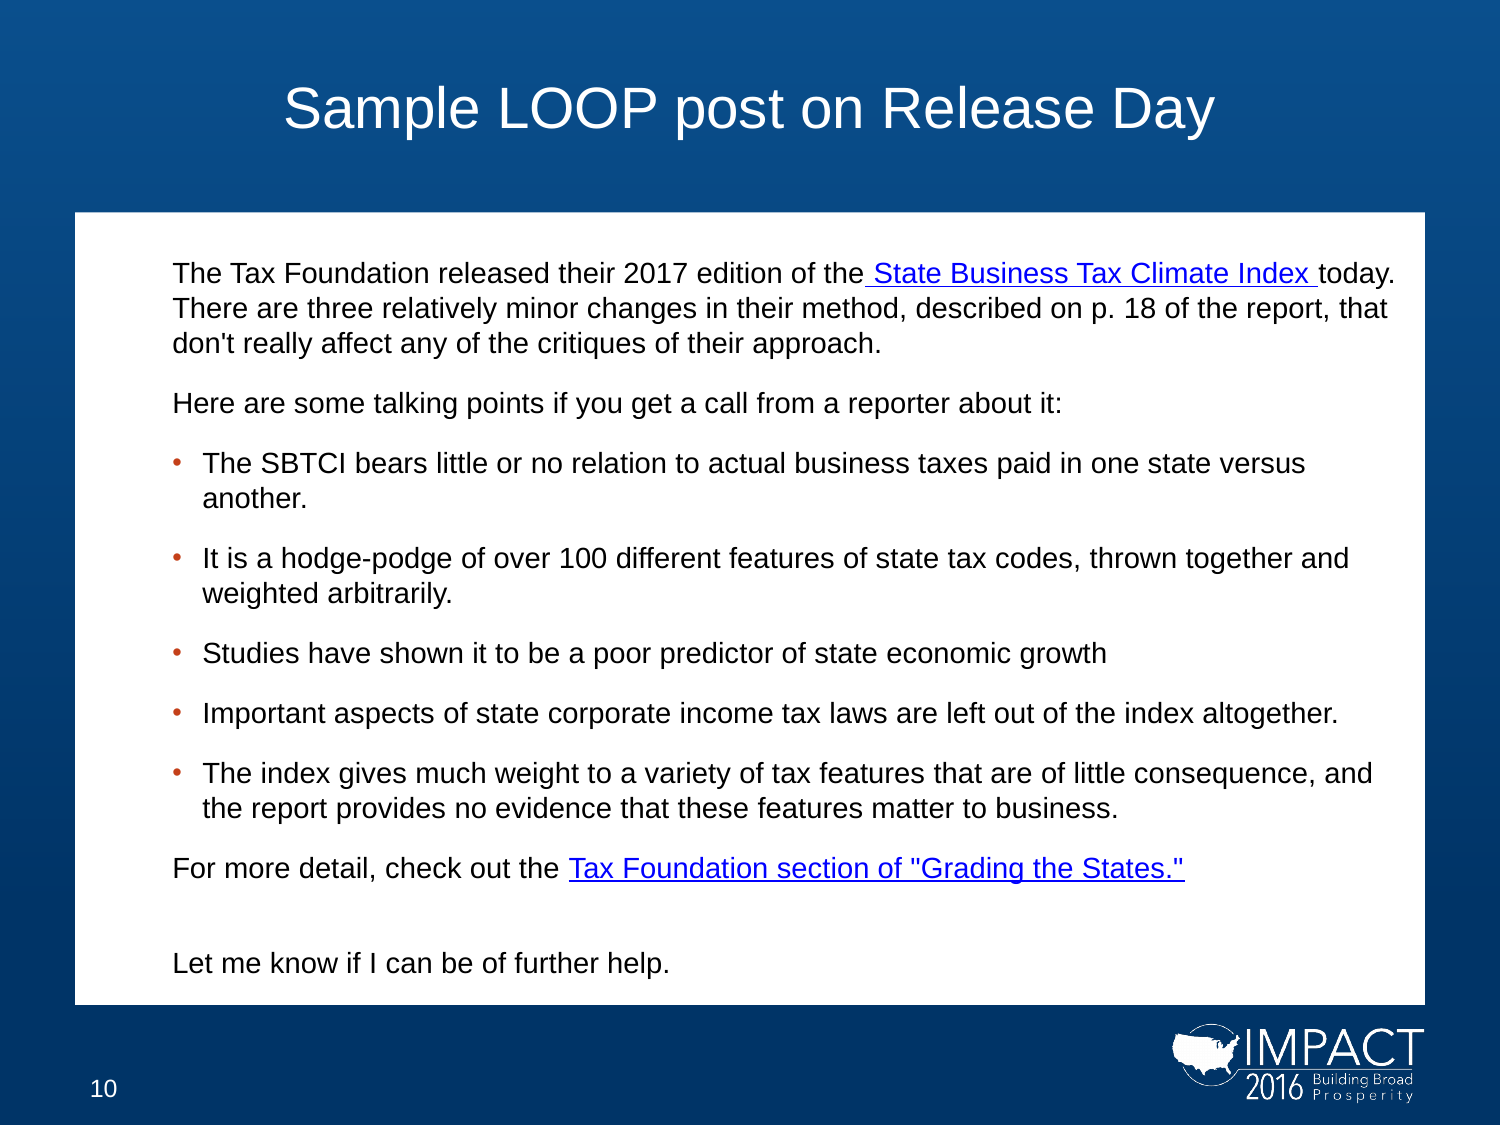

# Sample LOOP post on Release Day

The Tax Foundation released their 2017 edition of the State Business Tax Climate Index today. There are three relatively minor changes in their method, described on p. 18 of the report, that don't really affect any of the critiques of their approach.
Here are some talking points if you get a call from a reporter about it:
The SBTCI bears little or no relation to actual business taxes paid in one state versus another.
It is a hodge-podge of over 100 different features of state tax codes, thrown together and weighted arbitrarily.
Studies have shown it to be a poor predictor of state economic growth
Important aspects of state corporate income tax laws are left out of the index altogether.
The index gives much weight to a variety of tax features that are of little consequence, and the report provides no evidence that these features matter to business.
For more detail, check out the Tax Foundation section of "Grading the States."
Let me know if I can be of further help.